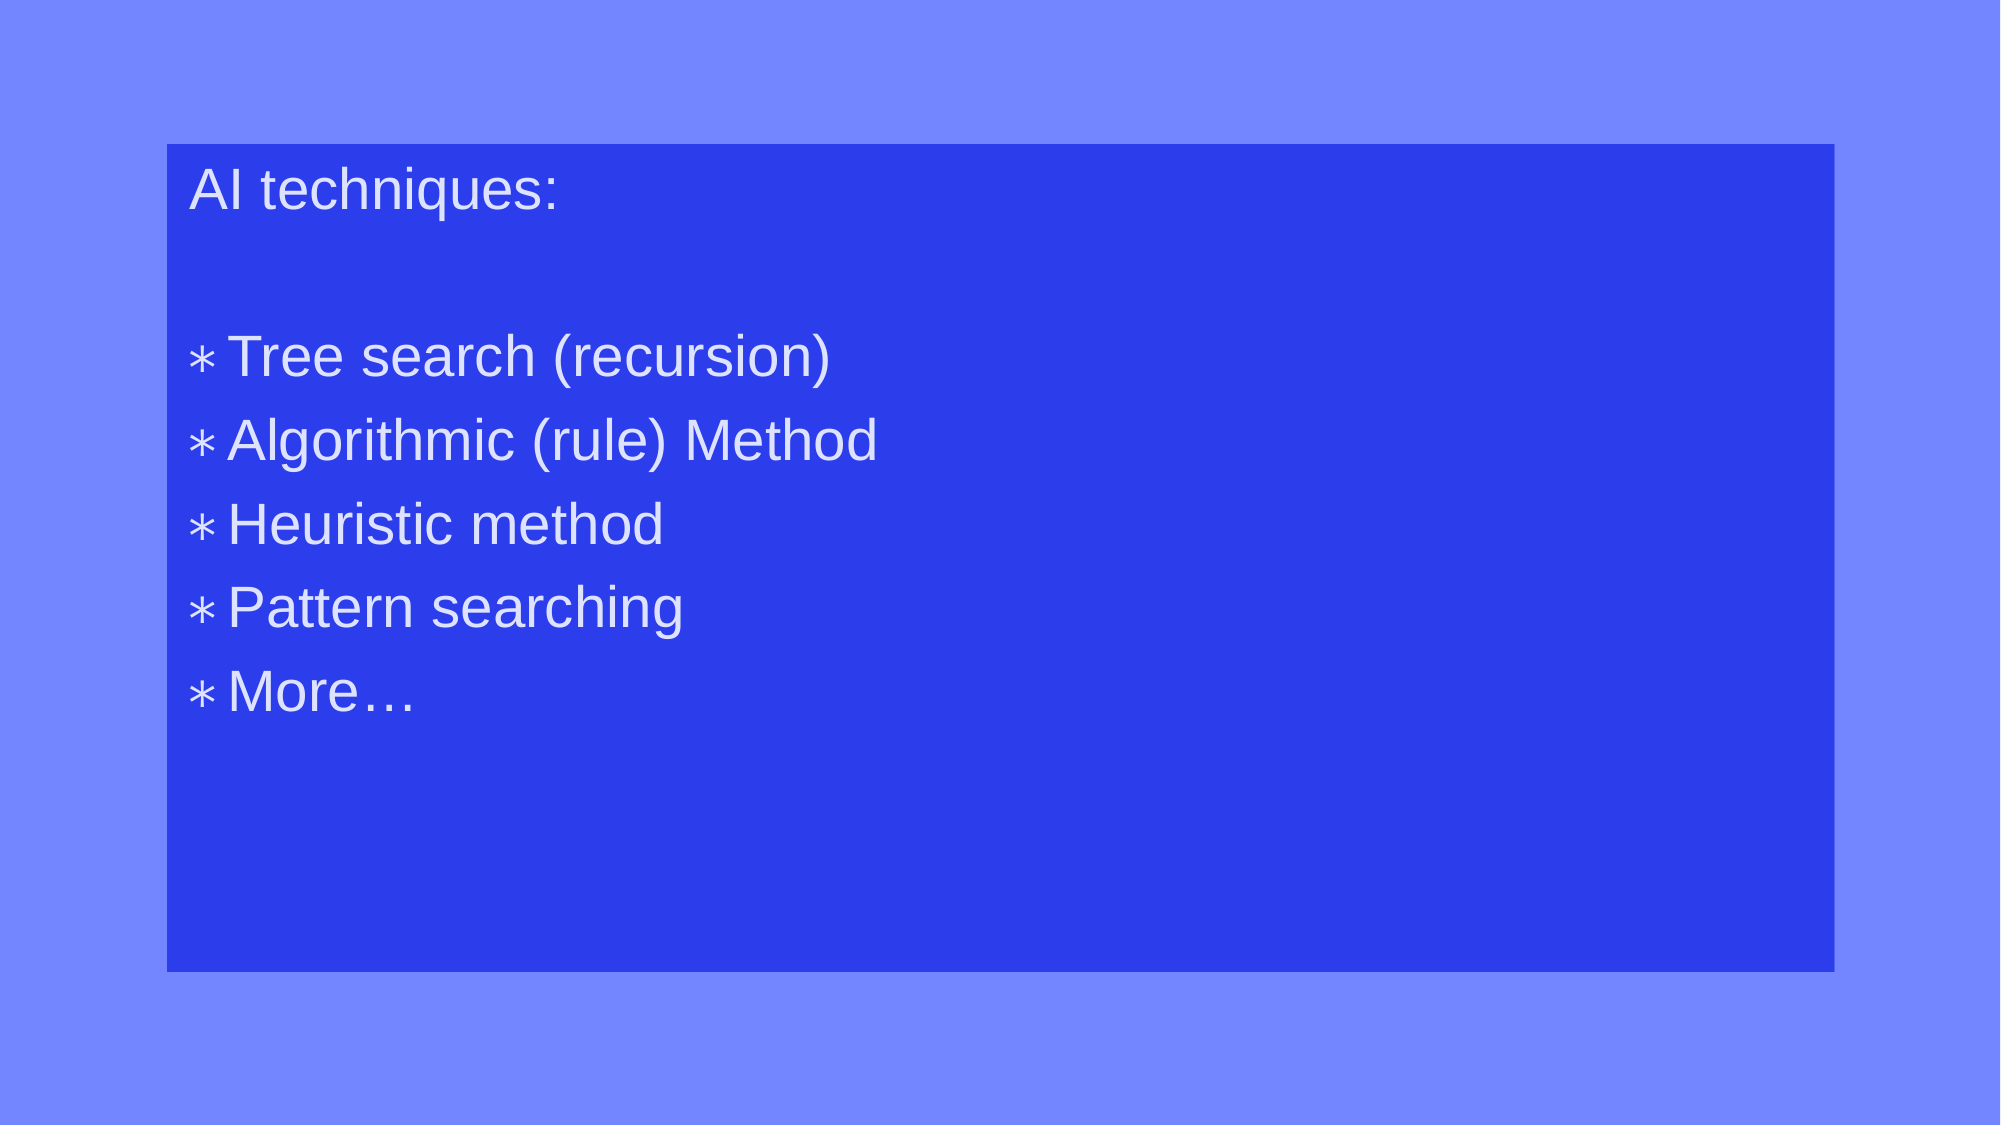

AI techniques:

Tree search (recursion)
Algorithmic (rule) Method
Heuristic method
Pattern searching
More…